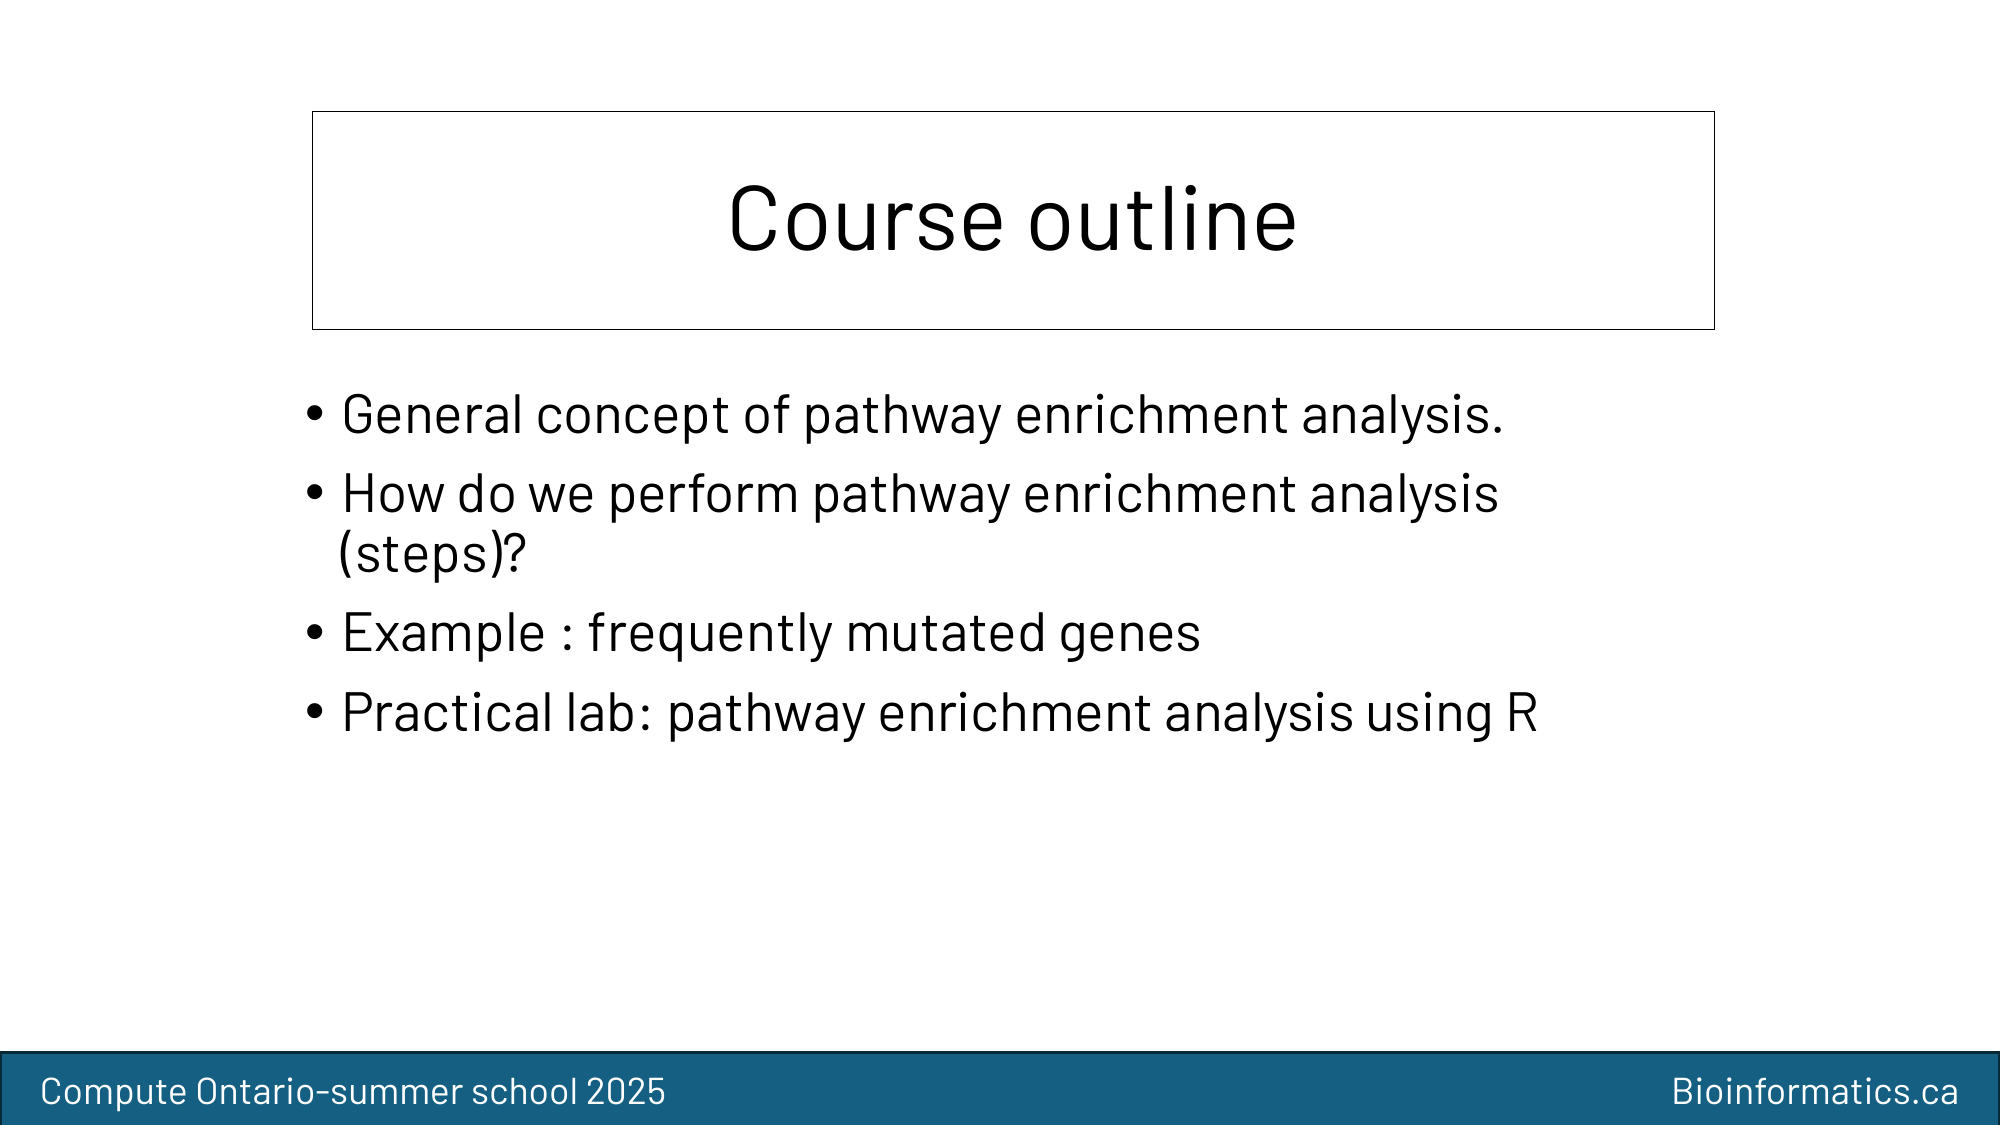

# Course outline
General concept of pathway enrichment analysis.
How do we perform pathway enrichment analysis (steps)?
Example : frequently mutated genes
Practical lab: pathway enrichment analysis using R
2
Compute Ontario-summer school 2025                                                                                                                                      Bioinformatics.ca